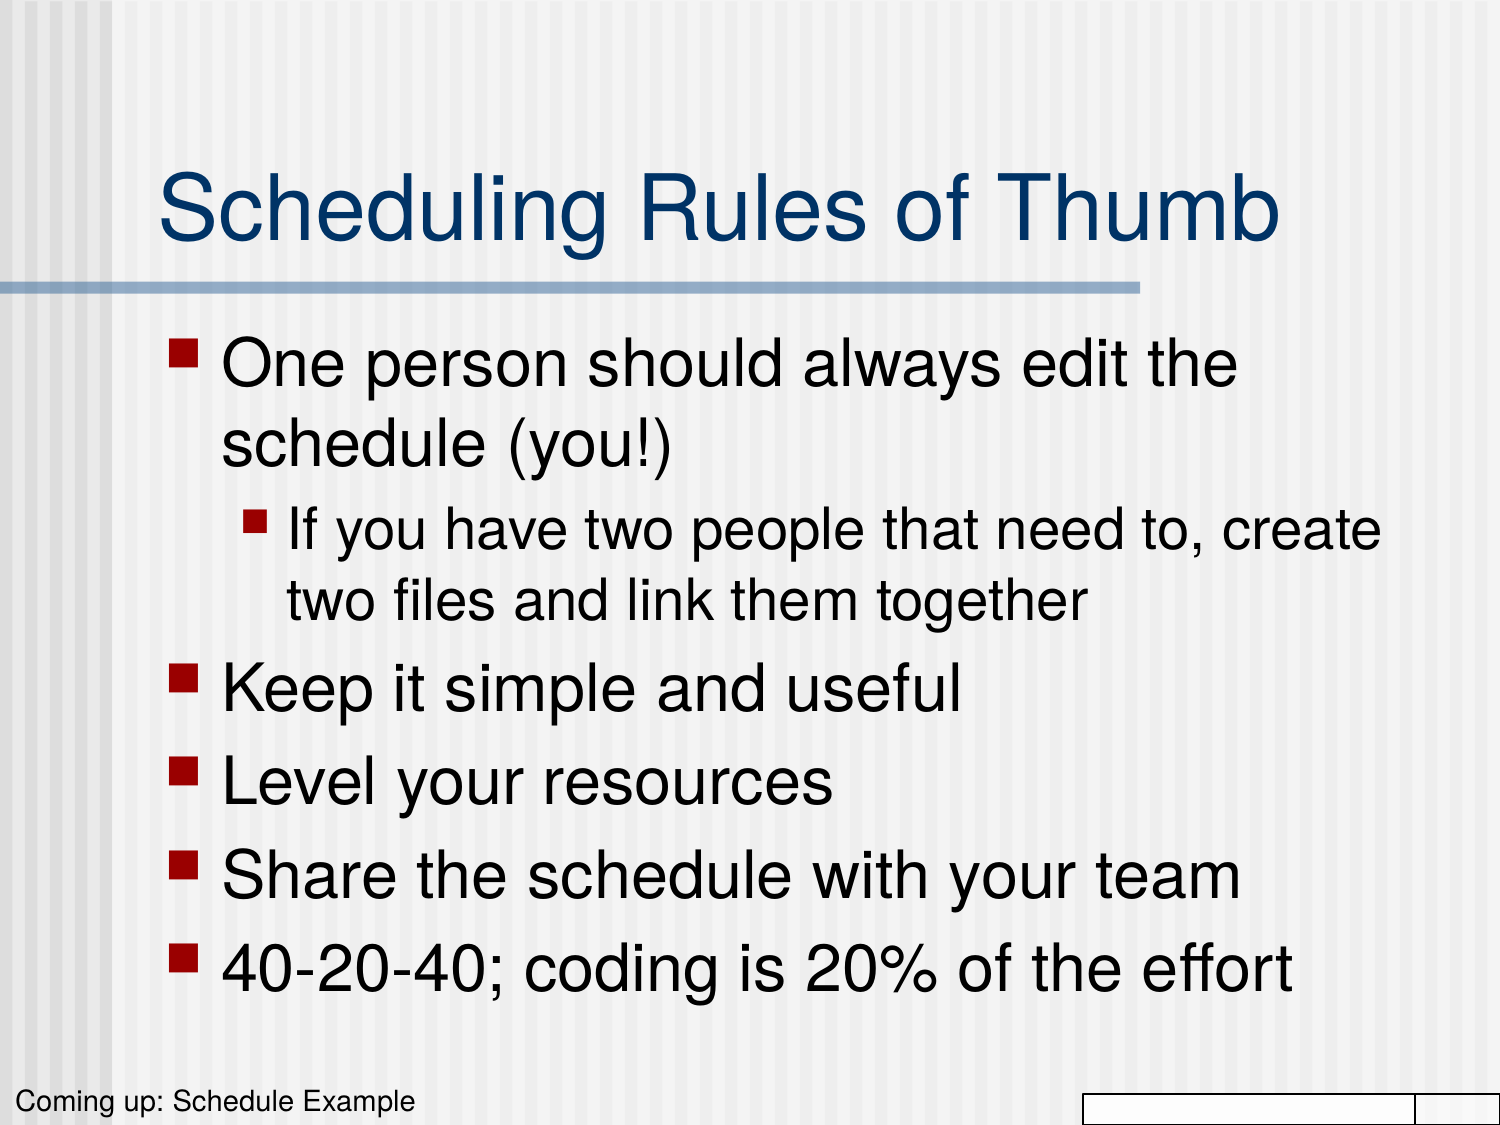

# Scheduling Rules of Thumb
One person should always edit the schedule (you!)
If you have two people that need to, create two files and link them together
Keep it simple and useful
Level your resources
Share the schedule with your team
40-20-40; coding is 20% of the effort
Coming up: Schedule Example